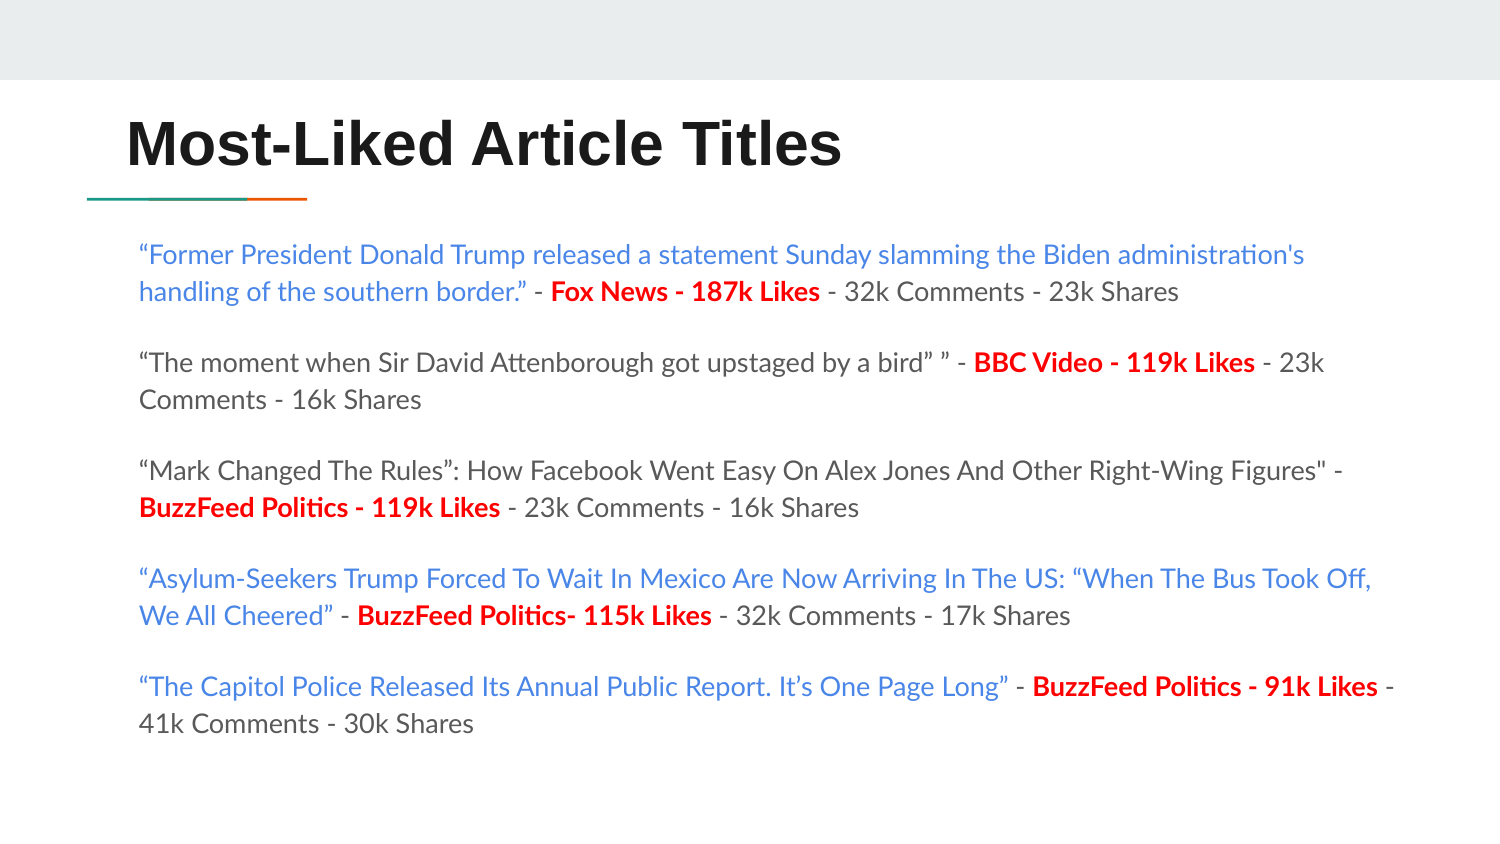

Most-Liked Article Titles
“Former President Donald Trump released a statement Sunday slamming the Biden administration's handling of the southern border.” - Fox News - 187k Likes - 32k Comments - 23k Shares
“The moment when Sir David Attenborough got upstaged by a bird” ” - BBC Video - 119k Likes - 23k Comments - 16k Shares
“Mark Changed The Rules”: How Facebook Went Easy On Alex Jones And Other Right-Wing Figures" - BuzzFeed Politics - 119k Likes - 23k Comments - 16k Shares
“Asylum-Seekers Trump Forced To Wait In Mexico Are Now Arriving In The US: “When The Bus Took Off, We All Cheered” - BuzzFeed Politics- 115k Likes - 32k Comments - 17k Shares
“The Capitol Police Released Its Annual Public Report. It’s One Page Long” - BuzzFeed Politics - 91k Likes - 41k Comments - 30k Shares